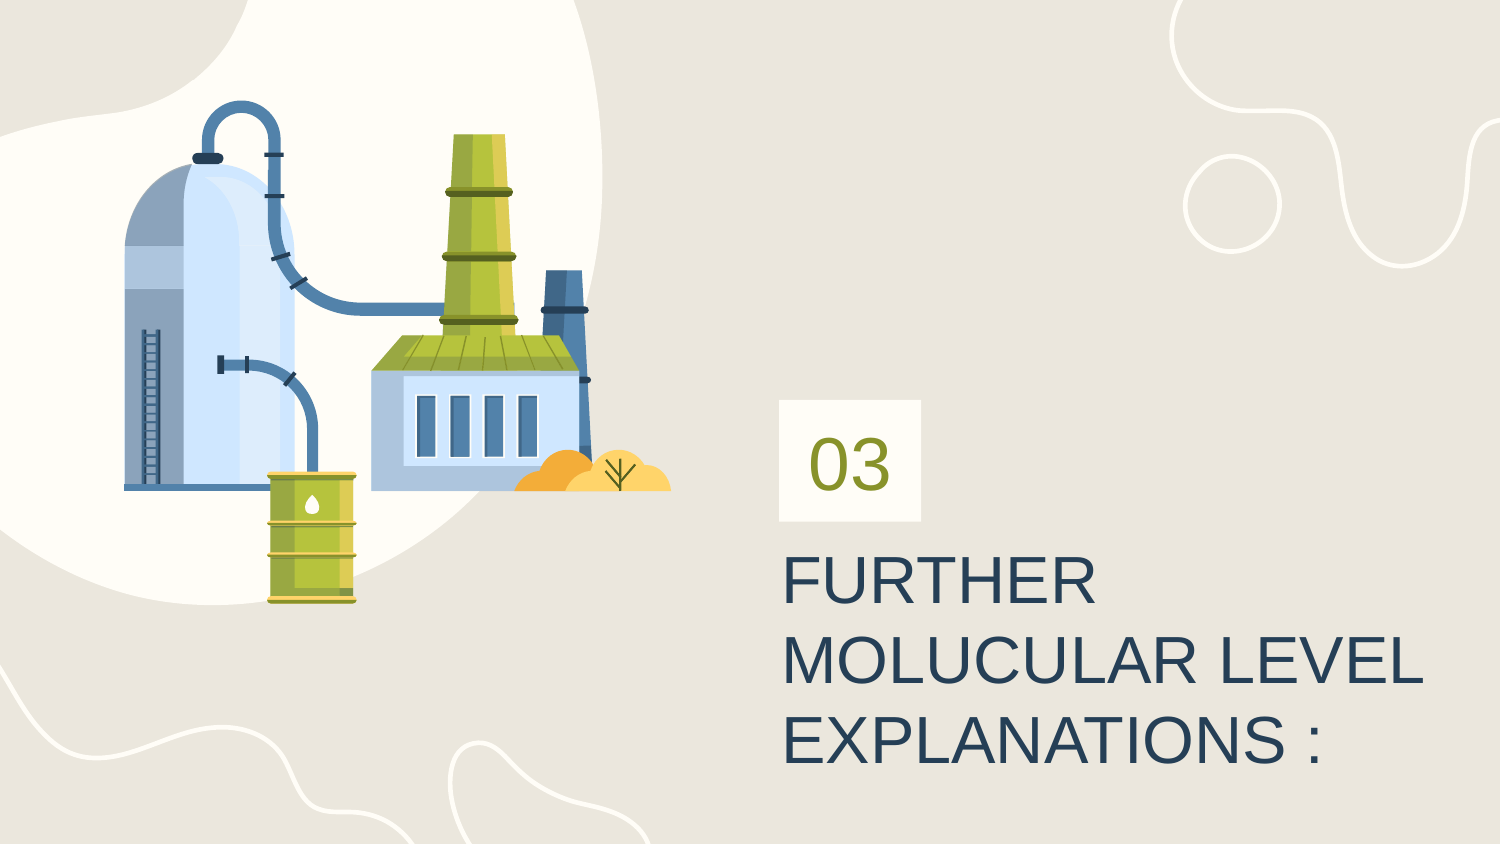

03
# FURTHER MOLUCULAR LEVEL EXPLANATIONS :